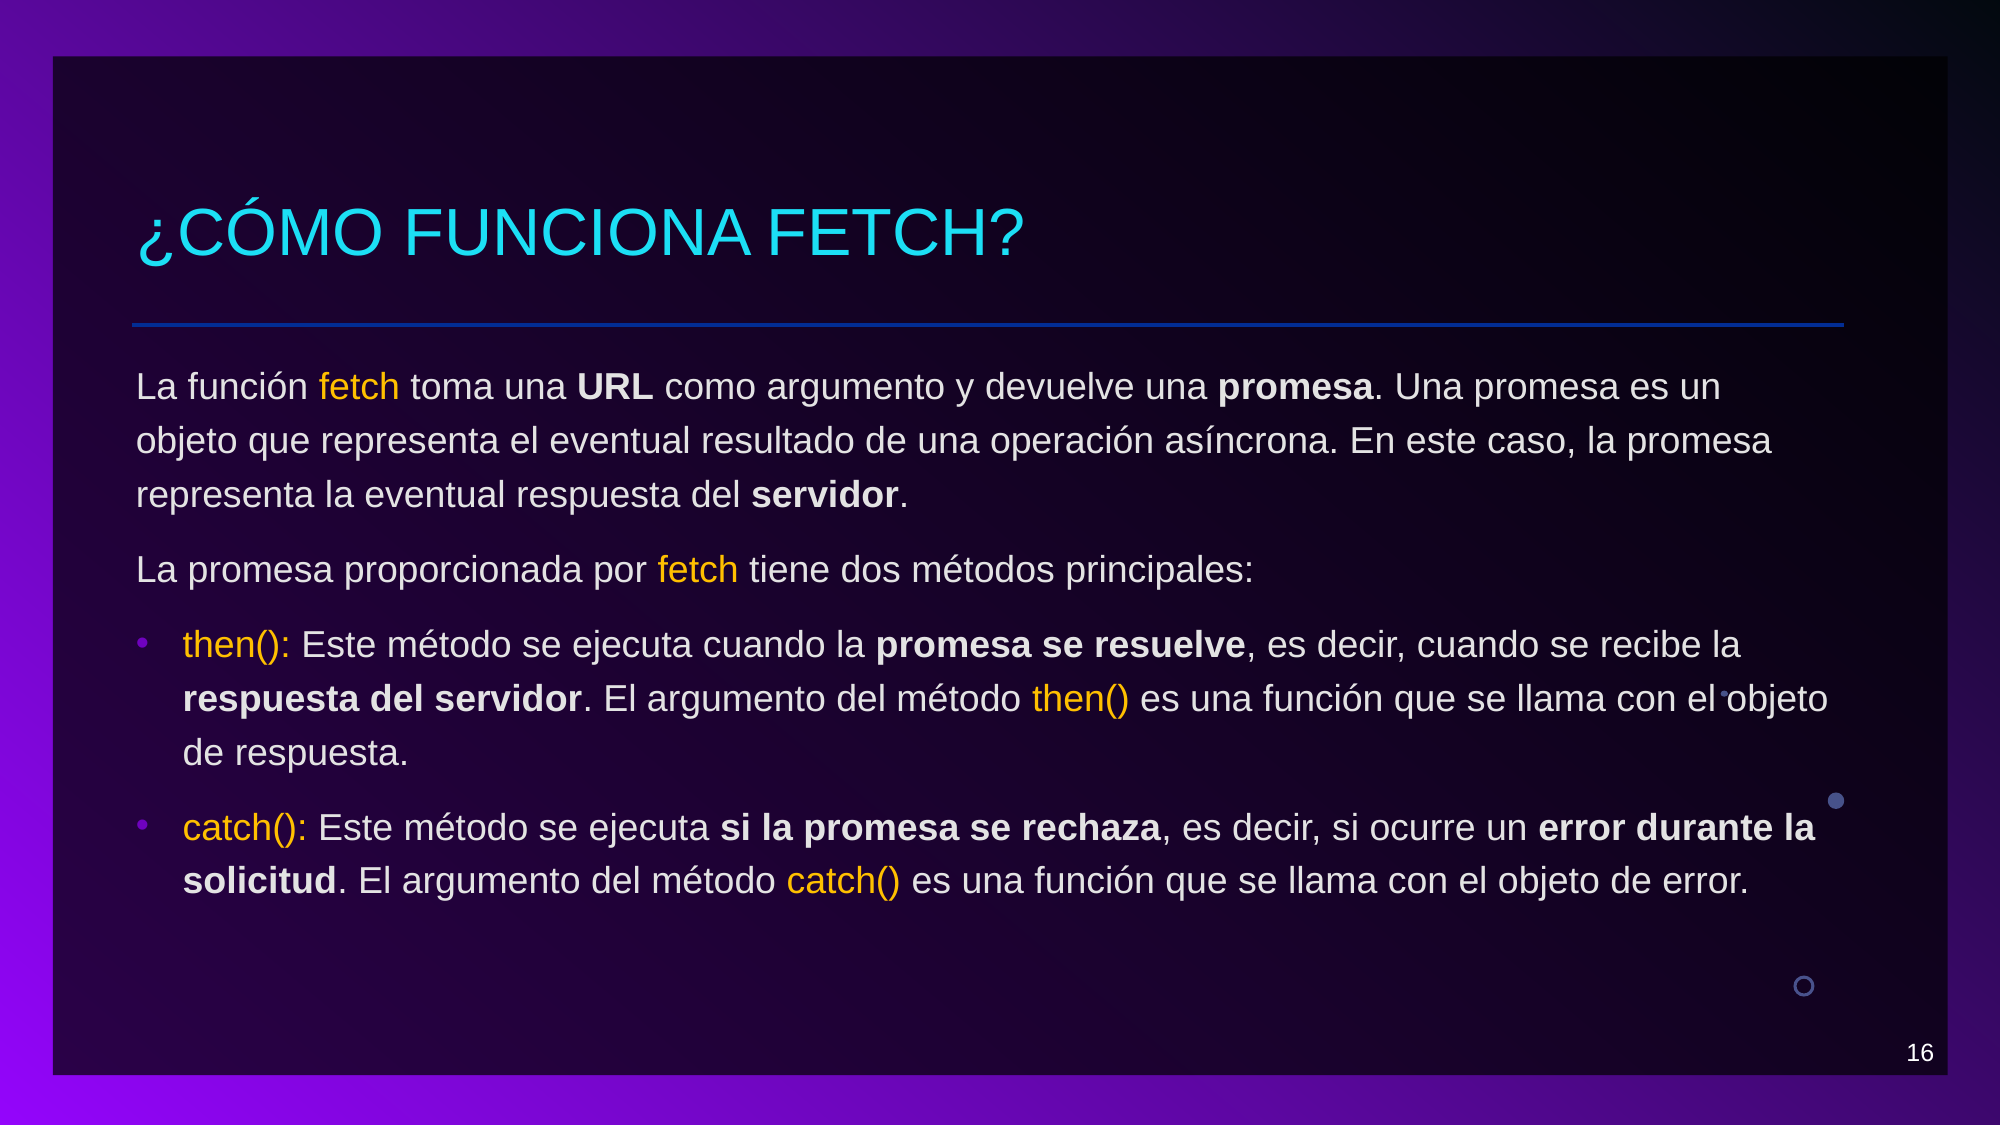

# ¿Cómo funciona fetch?
La función fetch toma una URL como argumento y devuelve una promesa. Una promesa es un objeto que representa el eventual resultado de una operación asíncrona. En este caso, la promesa representa la eventual respuesta del servidor.
La promesa proporcionada por fetch tiene dos métodos principales:
then(): Este método se ejecuta cuando la promesa se resuelve, es decir, cuando se recibe la respuesta del servidor. El argumento del método then() es una función que se llama con el objeto de respuesta.
catch(): Este método se ejecuta si la promesa se rechaza, es decir, si ocurre un error durante la solicitud. El argumento del método catch() es una función que se llama con el objeto de error.
16